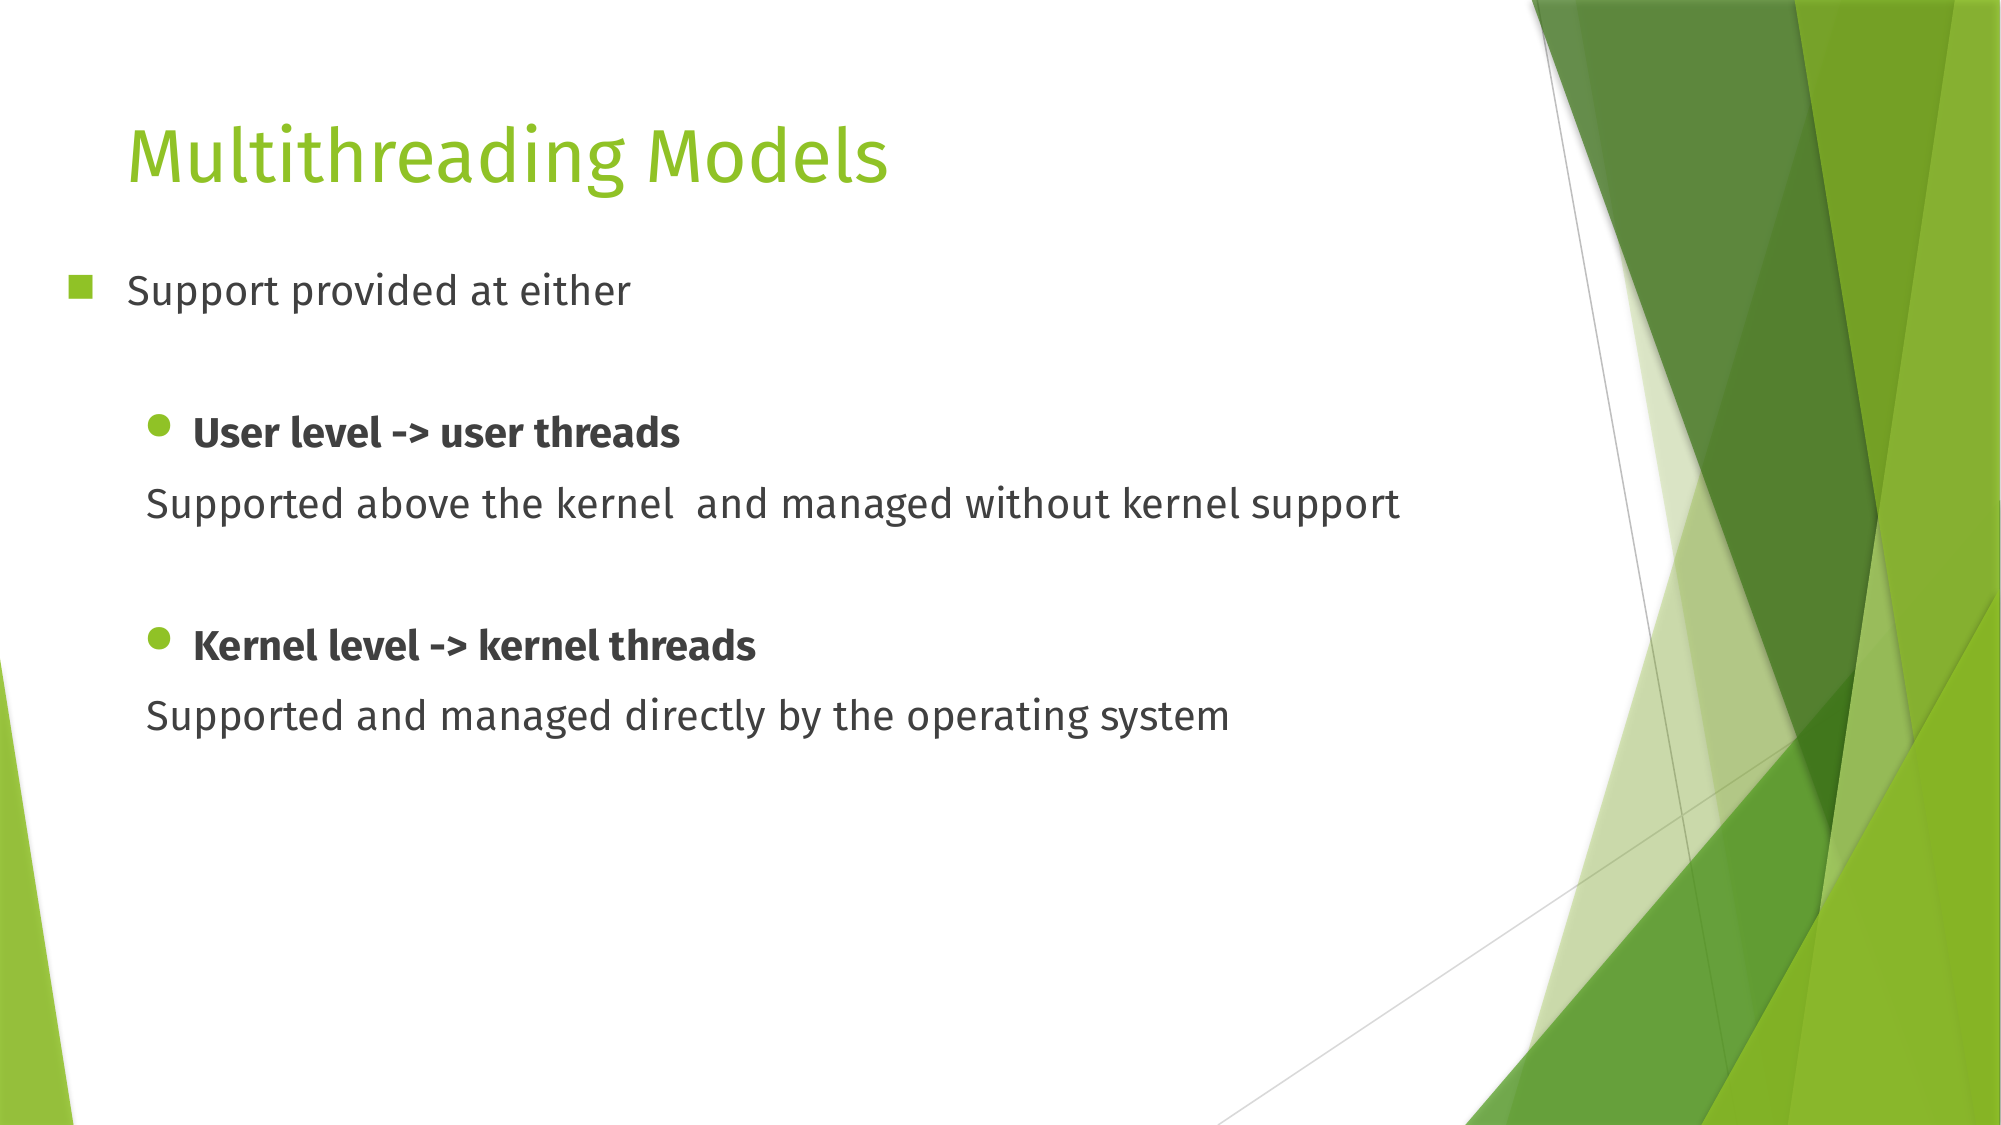

# Multithreading Models
Support provided at either

User level -> user threads
Supported above the kernel  and managed without kernel support

Kernel level -> kernel threads
Supported and managed directly by the operating system